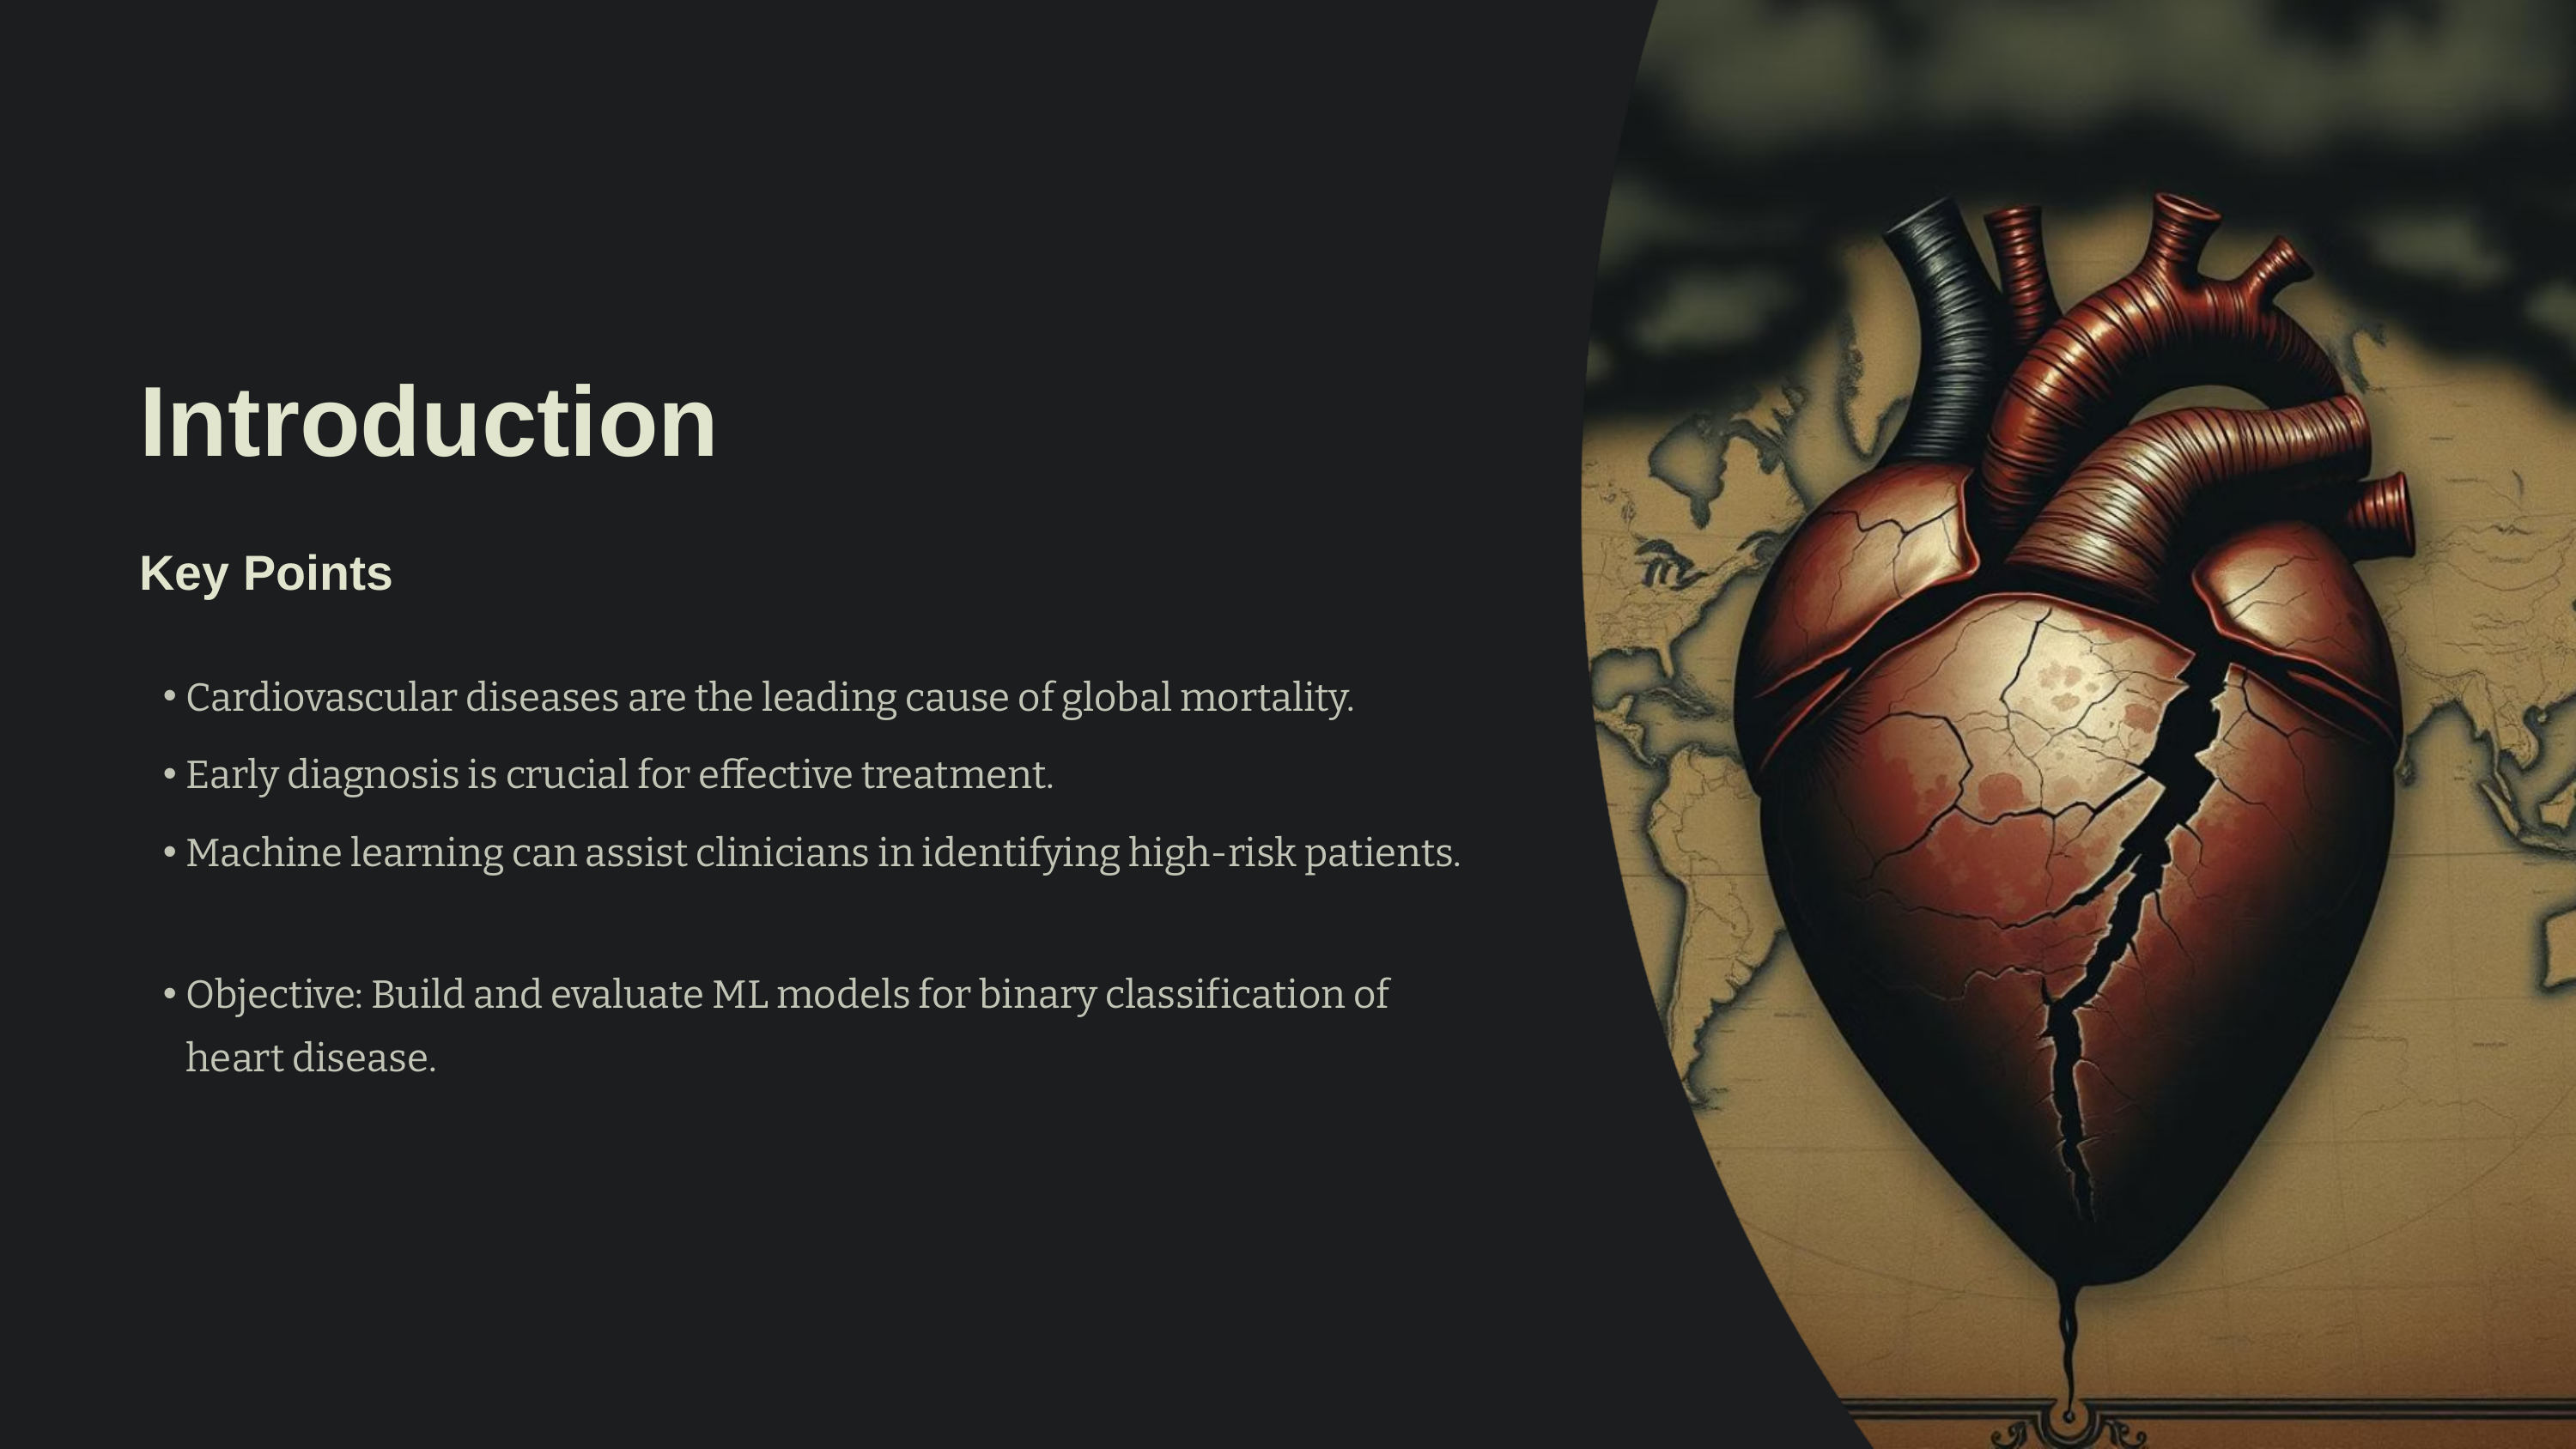

Introduction

Key Points

Cardiovascular diseases are the leading cause of global mortality.

Early diagnosis is crucial for effective treatment.

Machine learning can assist clinicians in identifying high-risk patients.

Objective: Build and evaluate ML models for binary classification of heart disease.